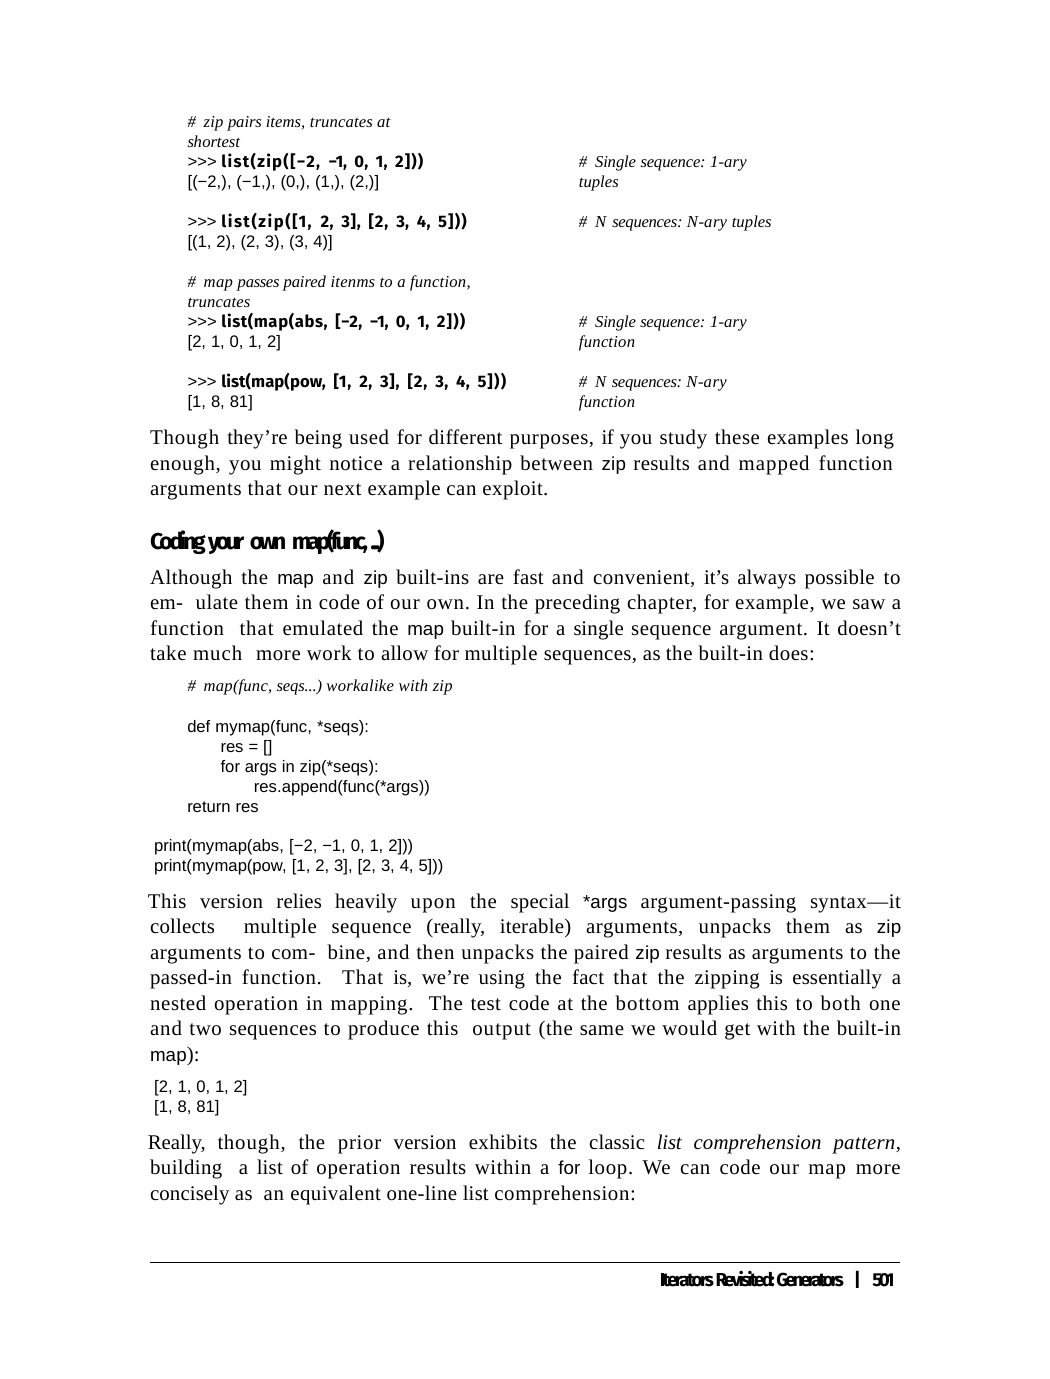

# zip pairs items, truncates at shortest
>>> list(zip([−2, −1, 0, 1, 2]))
[(−2,), (−1,), (0,), (1,), (2,)]
# Single sequence: 1-ary tuples
>>> list(zip([1, 2, 3], [2, 3, 4, 5]))
[(1, 2), (2, 3), (3, 4)]
# N sequences: N-ary tuples
# map passes paired itenms to a function, truncates
>>> list(map(abs, [−2, −1, 0, 1, 2]))
[2, 1, 0, 1, 2]
# Single sequence: 1-ary function
>>> list(map(pow, [1, 2, 3], [2, 3, 4, 5]))
[1, 8, 81]
# N sequences: N-ary function
Though they’re being used for different purposes, if you study these examples long  enough, you might notice a relationship between zip results and mapped function  arguments that our next example can exploit.

Coding your own map(func, ...)
Although the map and zip built-ins are fast and convenient, it’s always possible to em-  ulate them in code of our own. In the preceding chapter, for example, we saw a function  that emulated the map built-in for a single sequence argument. It doesn’t take much  more work to allow for multiple sequences, as the built-in does:
# map(func, seqs...) workalike with zip

def mymap(func, *seqs):  res = []
for args in zip(*seqs):  res.append(func(*args))
return res

print(mymap(abs, [−2, −1, 0, 1, 2]))
print(mymap(pow, [1, 2, 3], [2, 3, 4, 5]))
This version relies heavily upon the special *args argument-passing syntax—it collects  multiple sequence (really, iterable) arguments, unpacks them as zip arguments to com-  bine, and then unpacks the paired zip results as arguments to the passed-in function.  That is, we’re using the fact that the zipping is essentially a nested operation in mapping.  The test code at the bottom applies this to both one and two sequences to produce this  output (the same we would get with the built-in map):
[2, 1, 0, 1, 2]
[1, 8, 81]
Really, though, the prior version exhibits the classic list comprehension pattern, building  a list of operation results within a for loop. We can code our map more concisely as  an equivalent one-line list comprehension:

Iterators Revisited: Generators  | 501